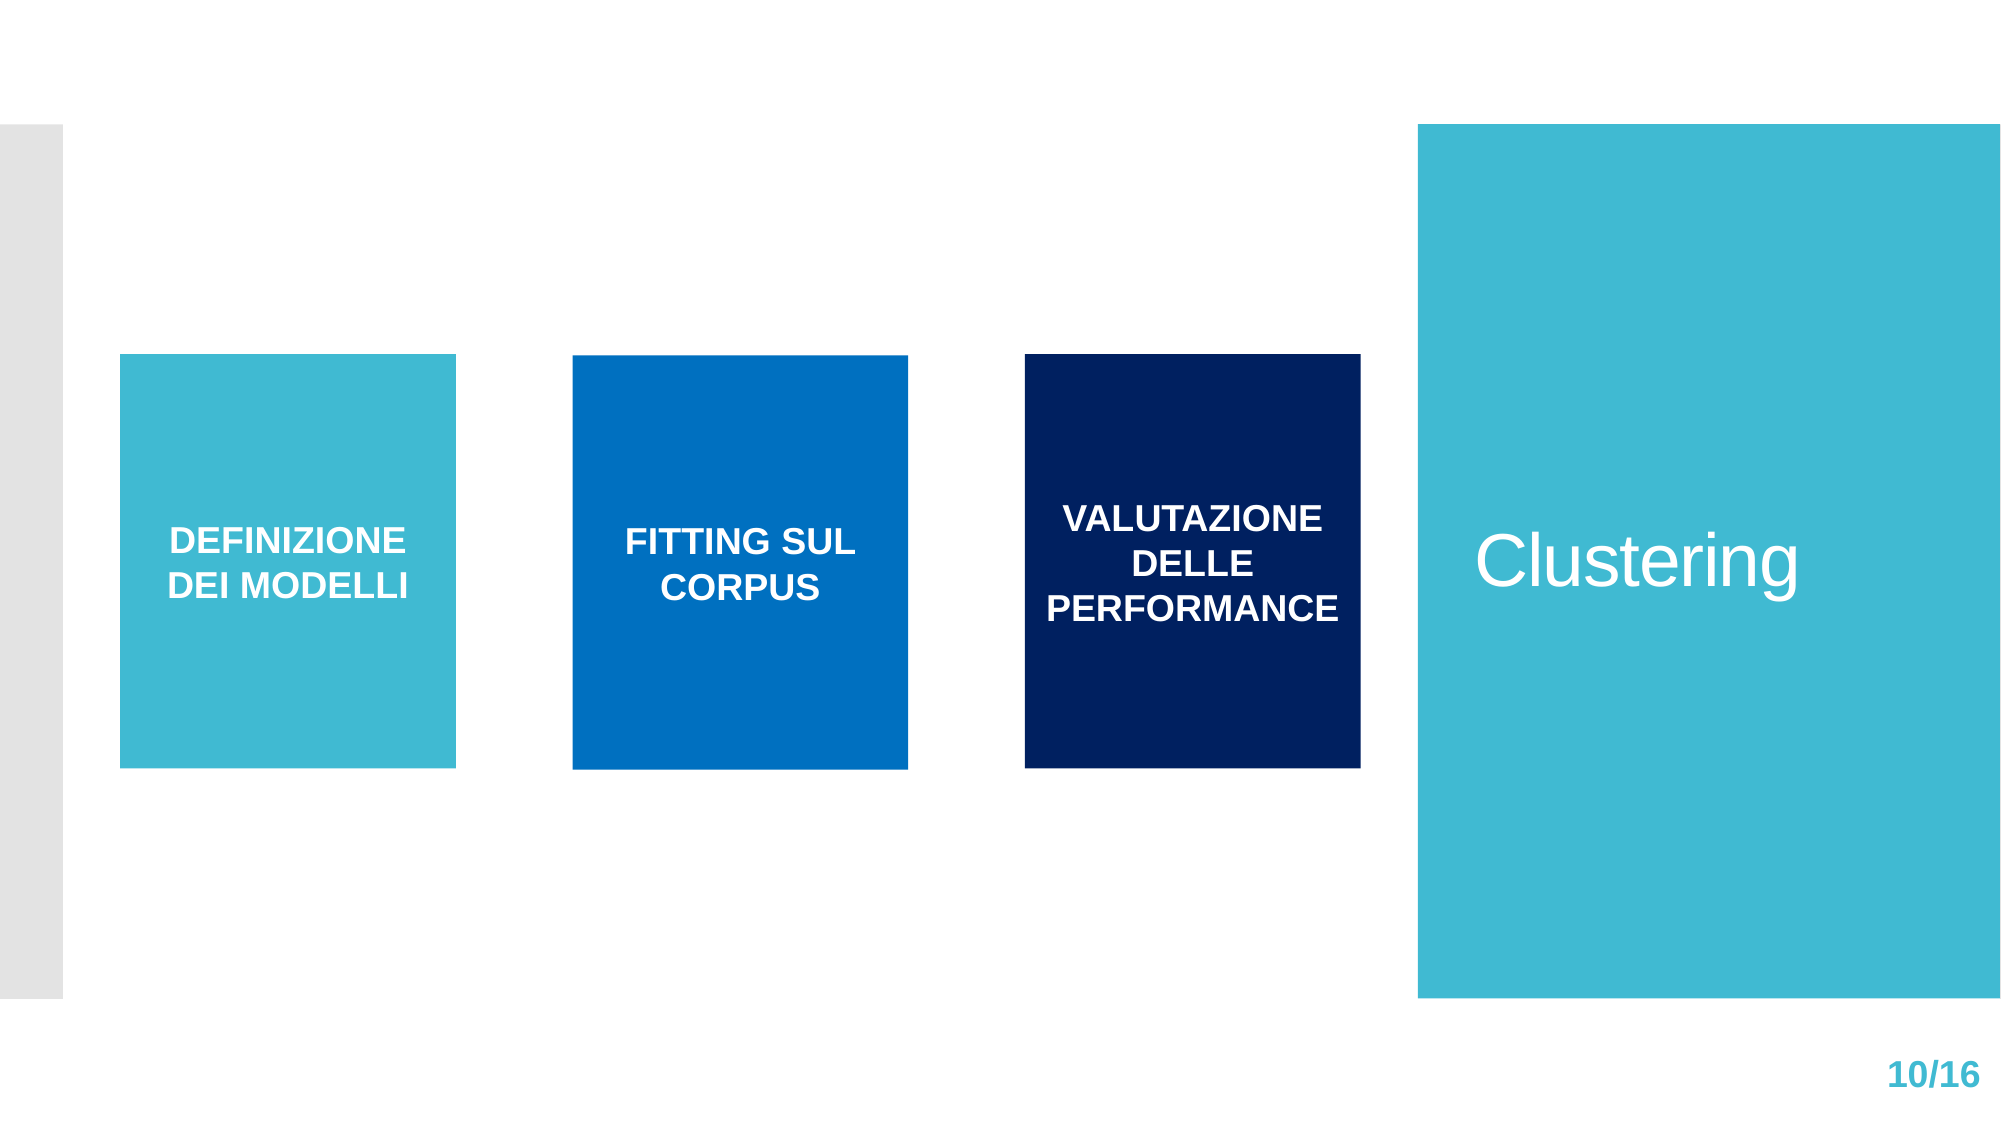

# Clustering
VALUTAZIONE DELLE PERFORMANCE
DEFINIZIONE DEI MODELLI
FITTING SUL CORPUS
10/16